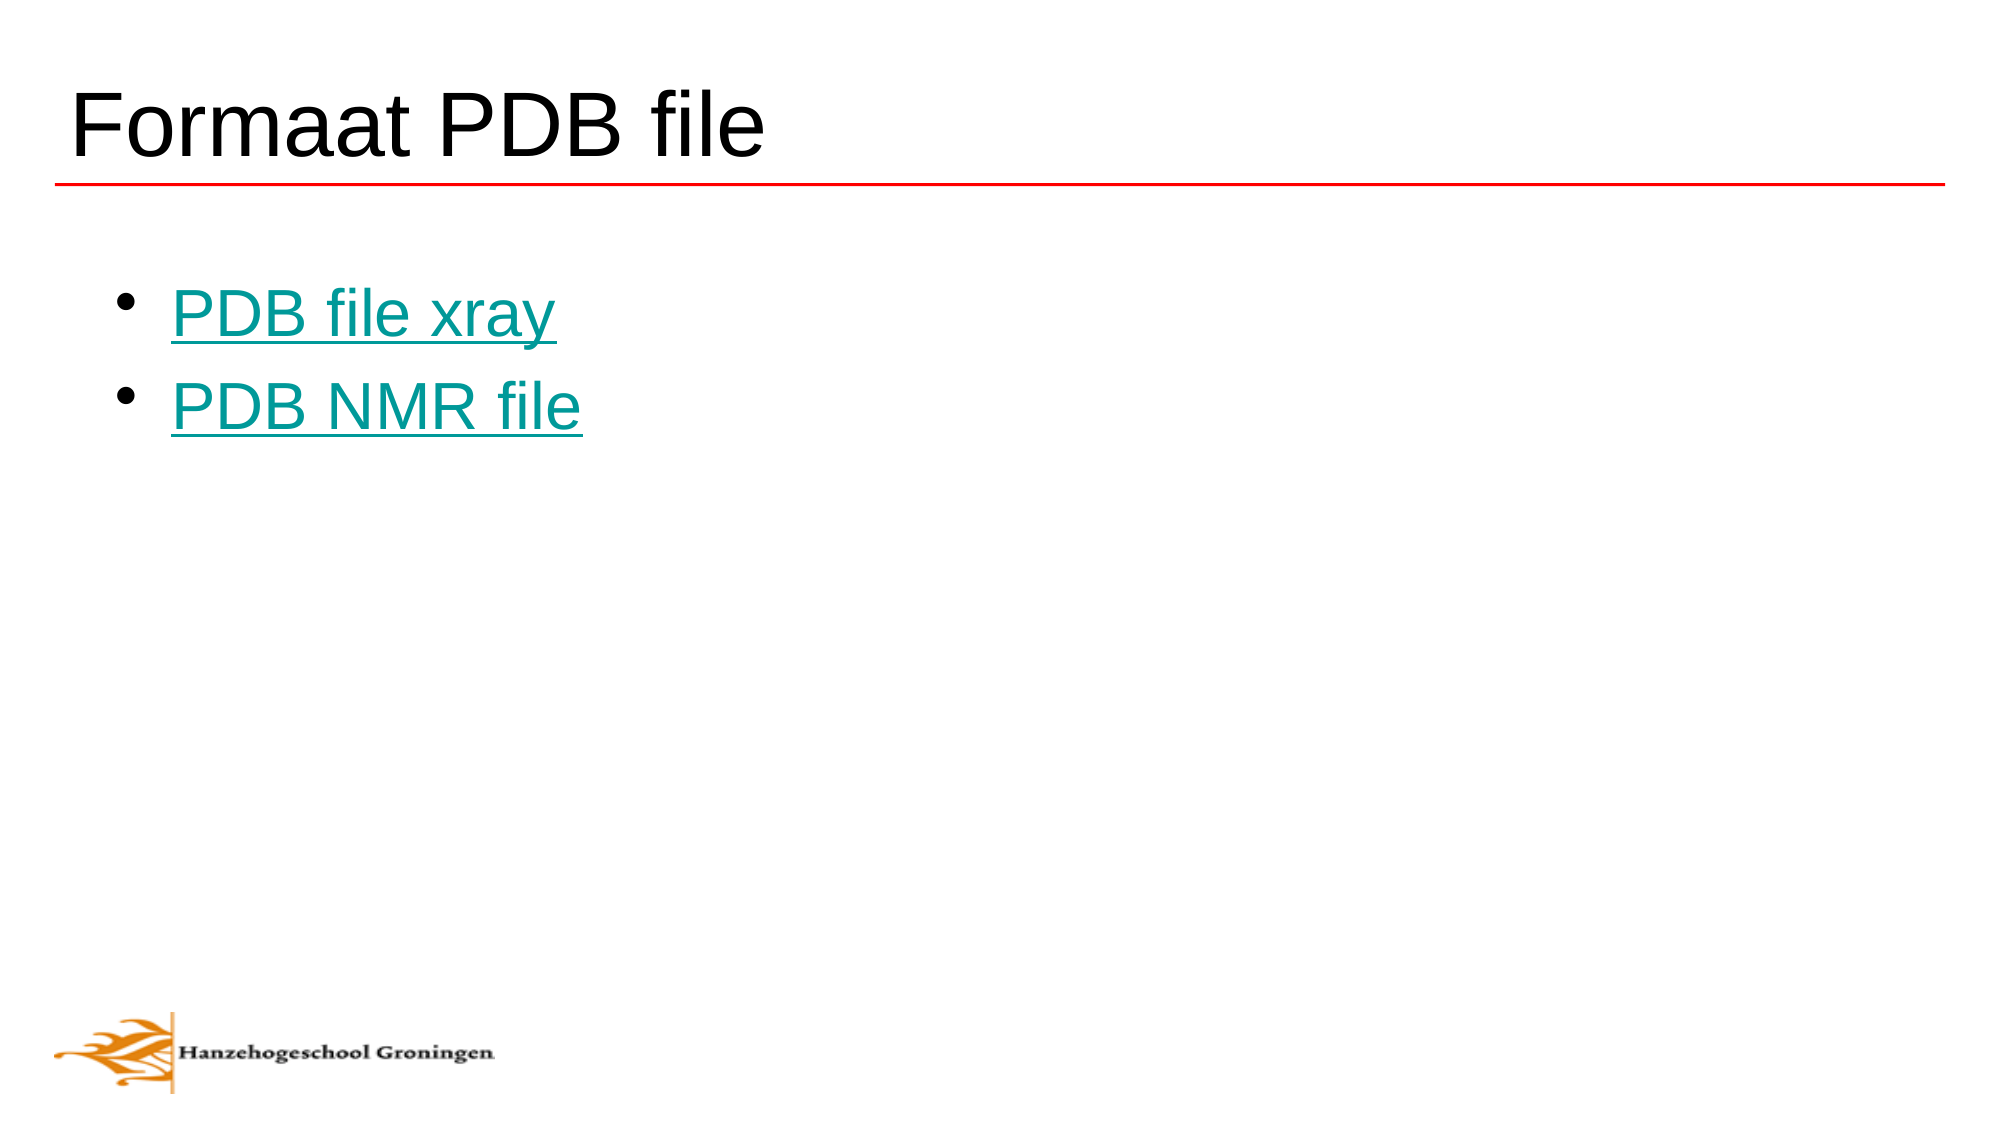

# Formaat PDB file
PDB file xray
PDB NMR file